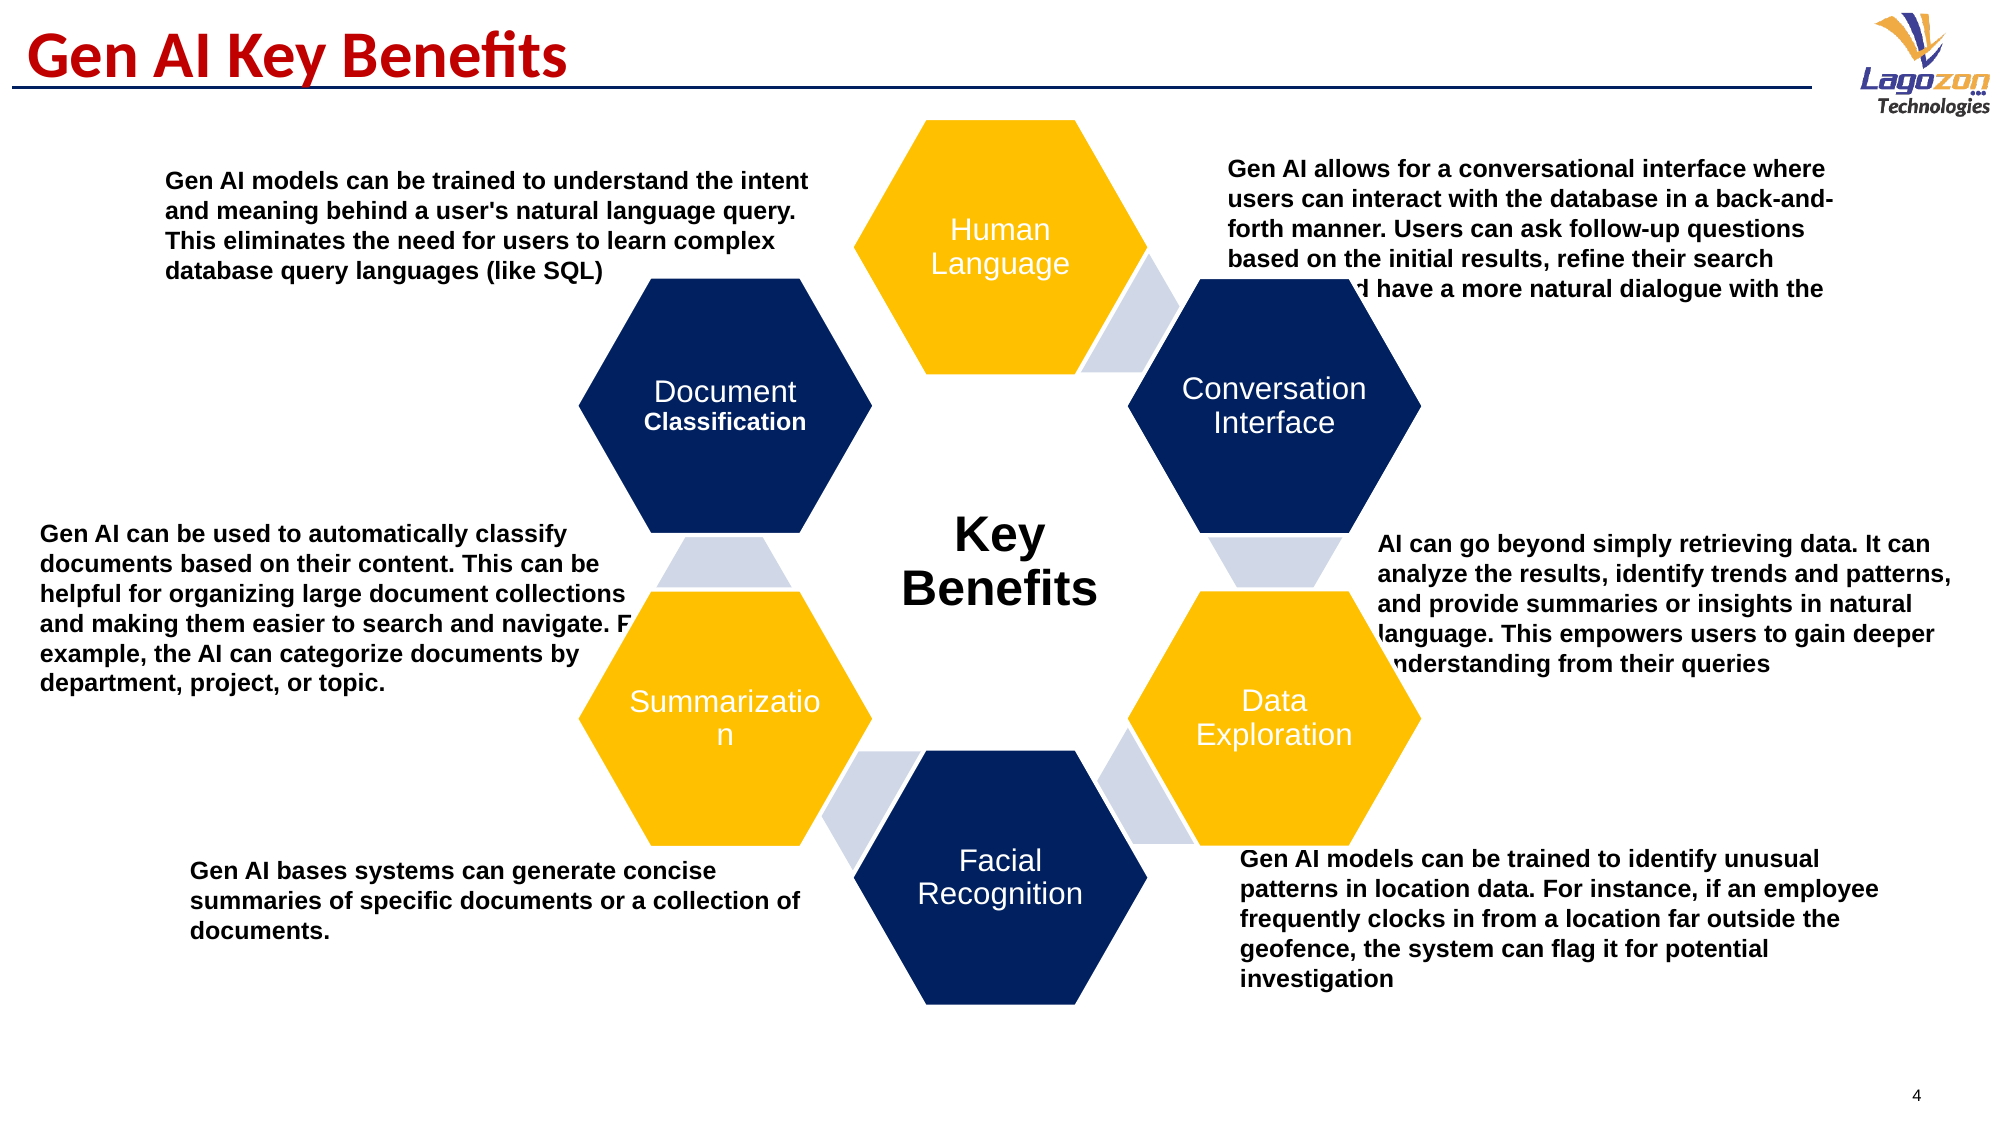

Gen AI Key Benefits
Key Benefits
Human Language
Conversation Interface
Data Exploration
Facial Recognition
Summarization
Document Classification
Gen AI allows for a conversational interface where users can interact with the database in a back-and-forth manner. Users can ask follow-up questions based on the initial results, refine their search criteria, and have a more natural dialogue with the data
Gen AI models can be trained to understand the intent and meaning behind a user's natural language query. This eliminates the need for users to learn complex database query languages (like SQL)

Gen AI can be used to automatically classify documents based on their content. This can be helpful for organizing large document collections and making them easier to search and navigate. For example, the AI can categorize documents by department, project, or topic.
AI can go beyond simply retrieving data. It can analyze the results, identify trends and patterns, and provide summaries or insights in natural language. This empowers users to gain deeper understanding from their queries
Gen AI models can be trained to identify unusual patterns in location data. For instance, if an employee frequently clocks in from a location far outside the geofence, the system can flag it for potential investigation
Gen AI bases systems can generate concise summaries of specific documents or a collection of documents.